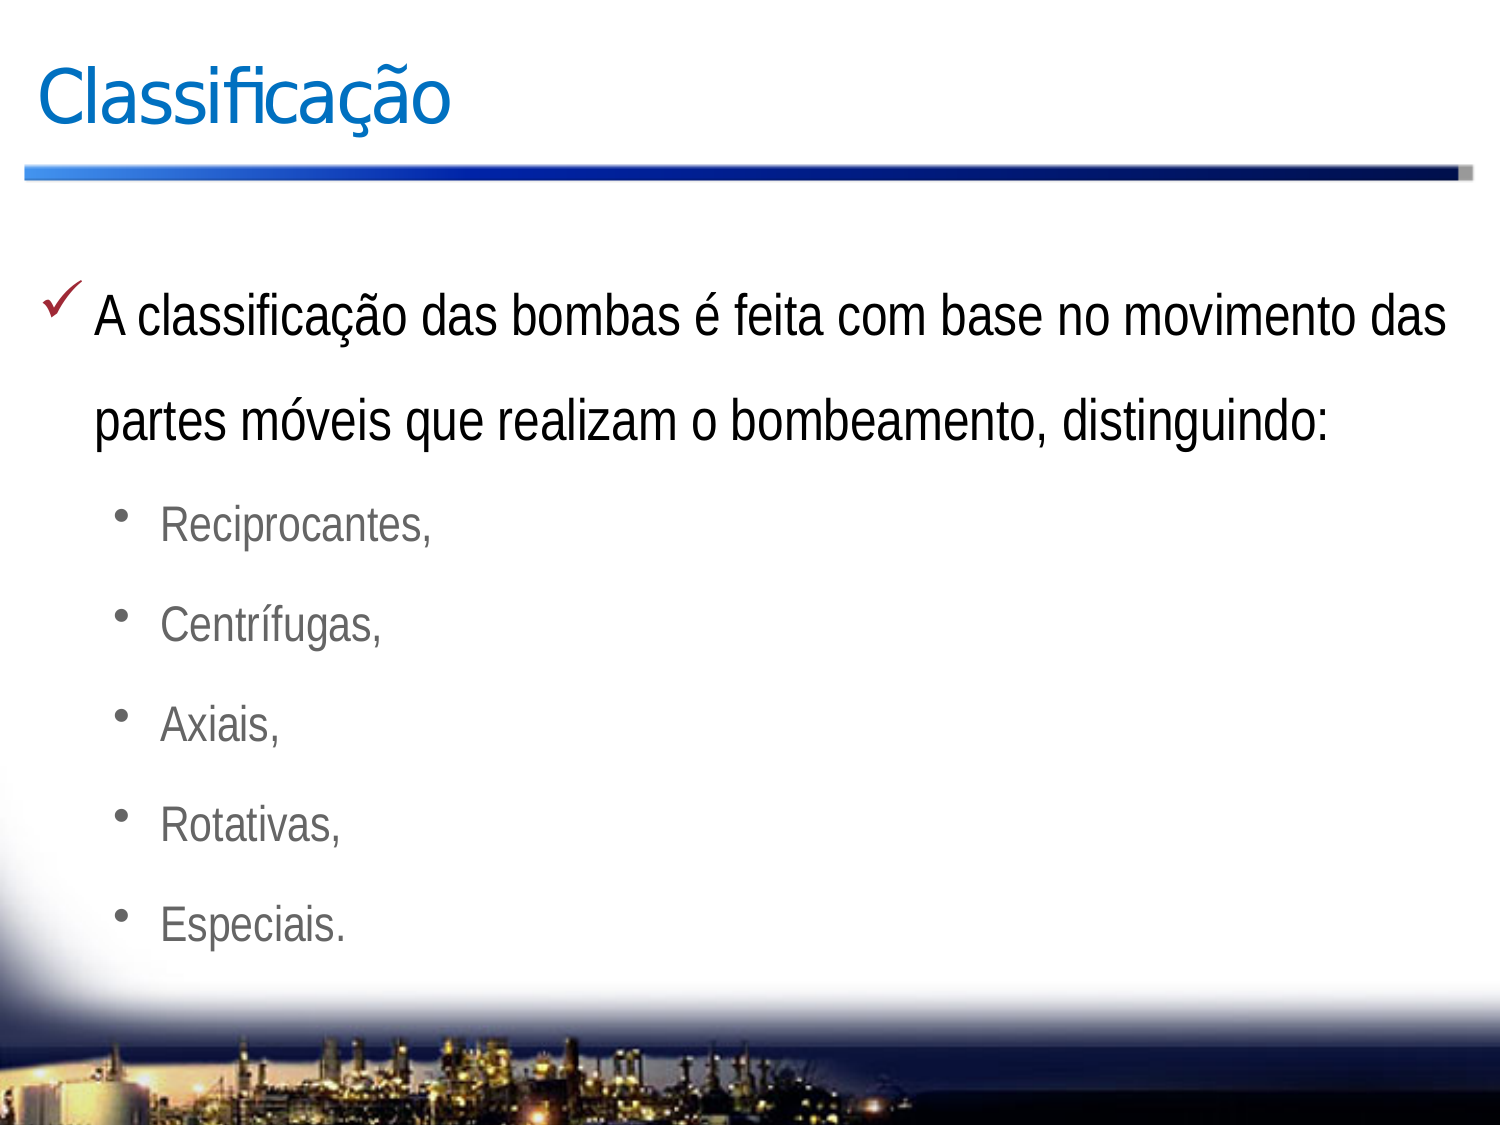

# Classificação
A classificação das bombas é feita com base no movimento das partes móveis que realizam o bombeamento, distinguindo:
Reciprocantes,
Centrífugas,
Axiais,
Rotativas,
Especiais.